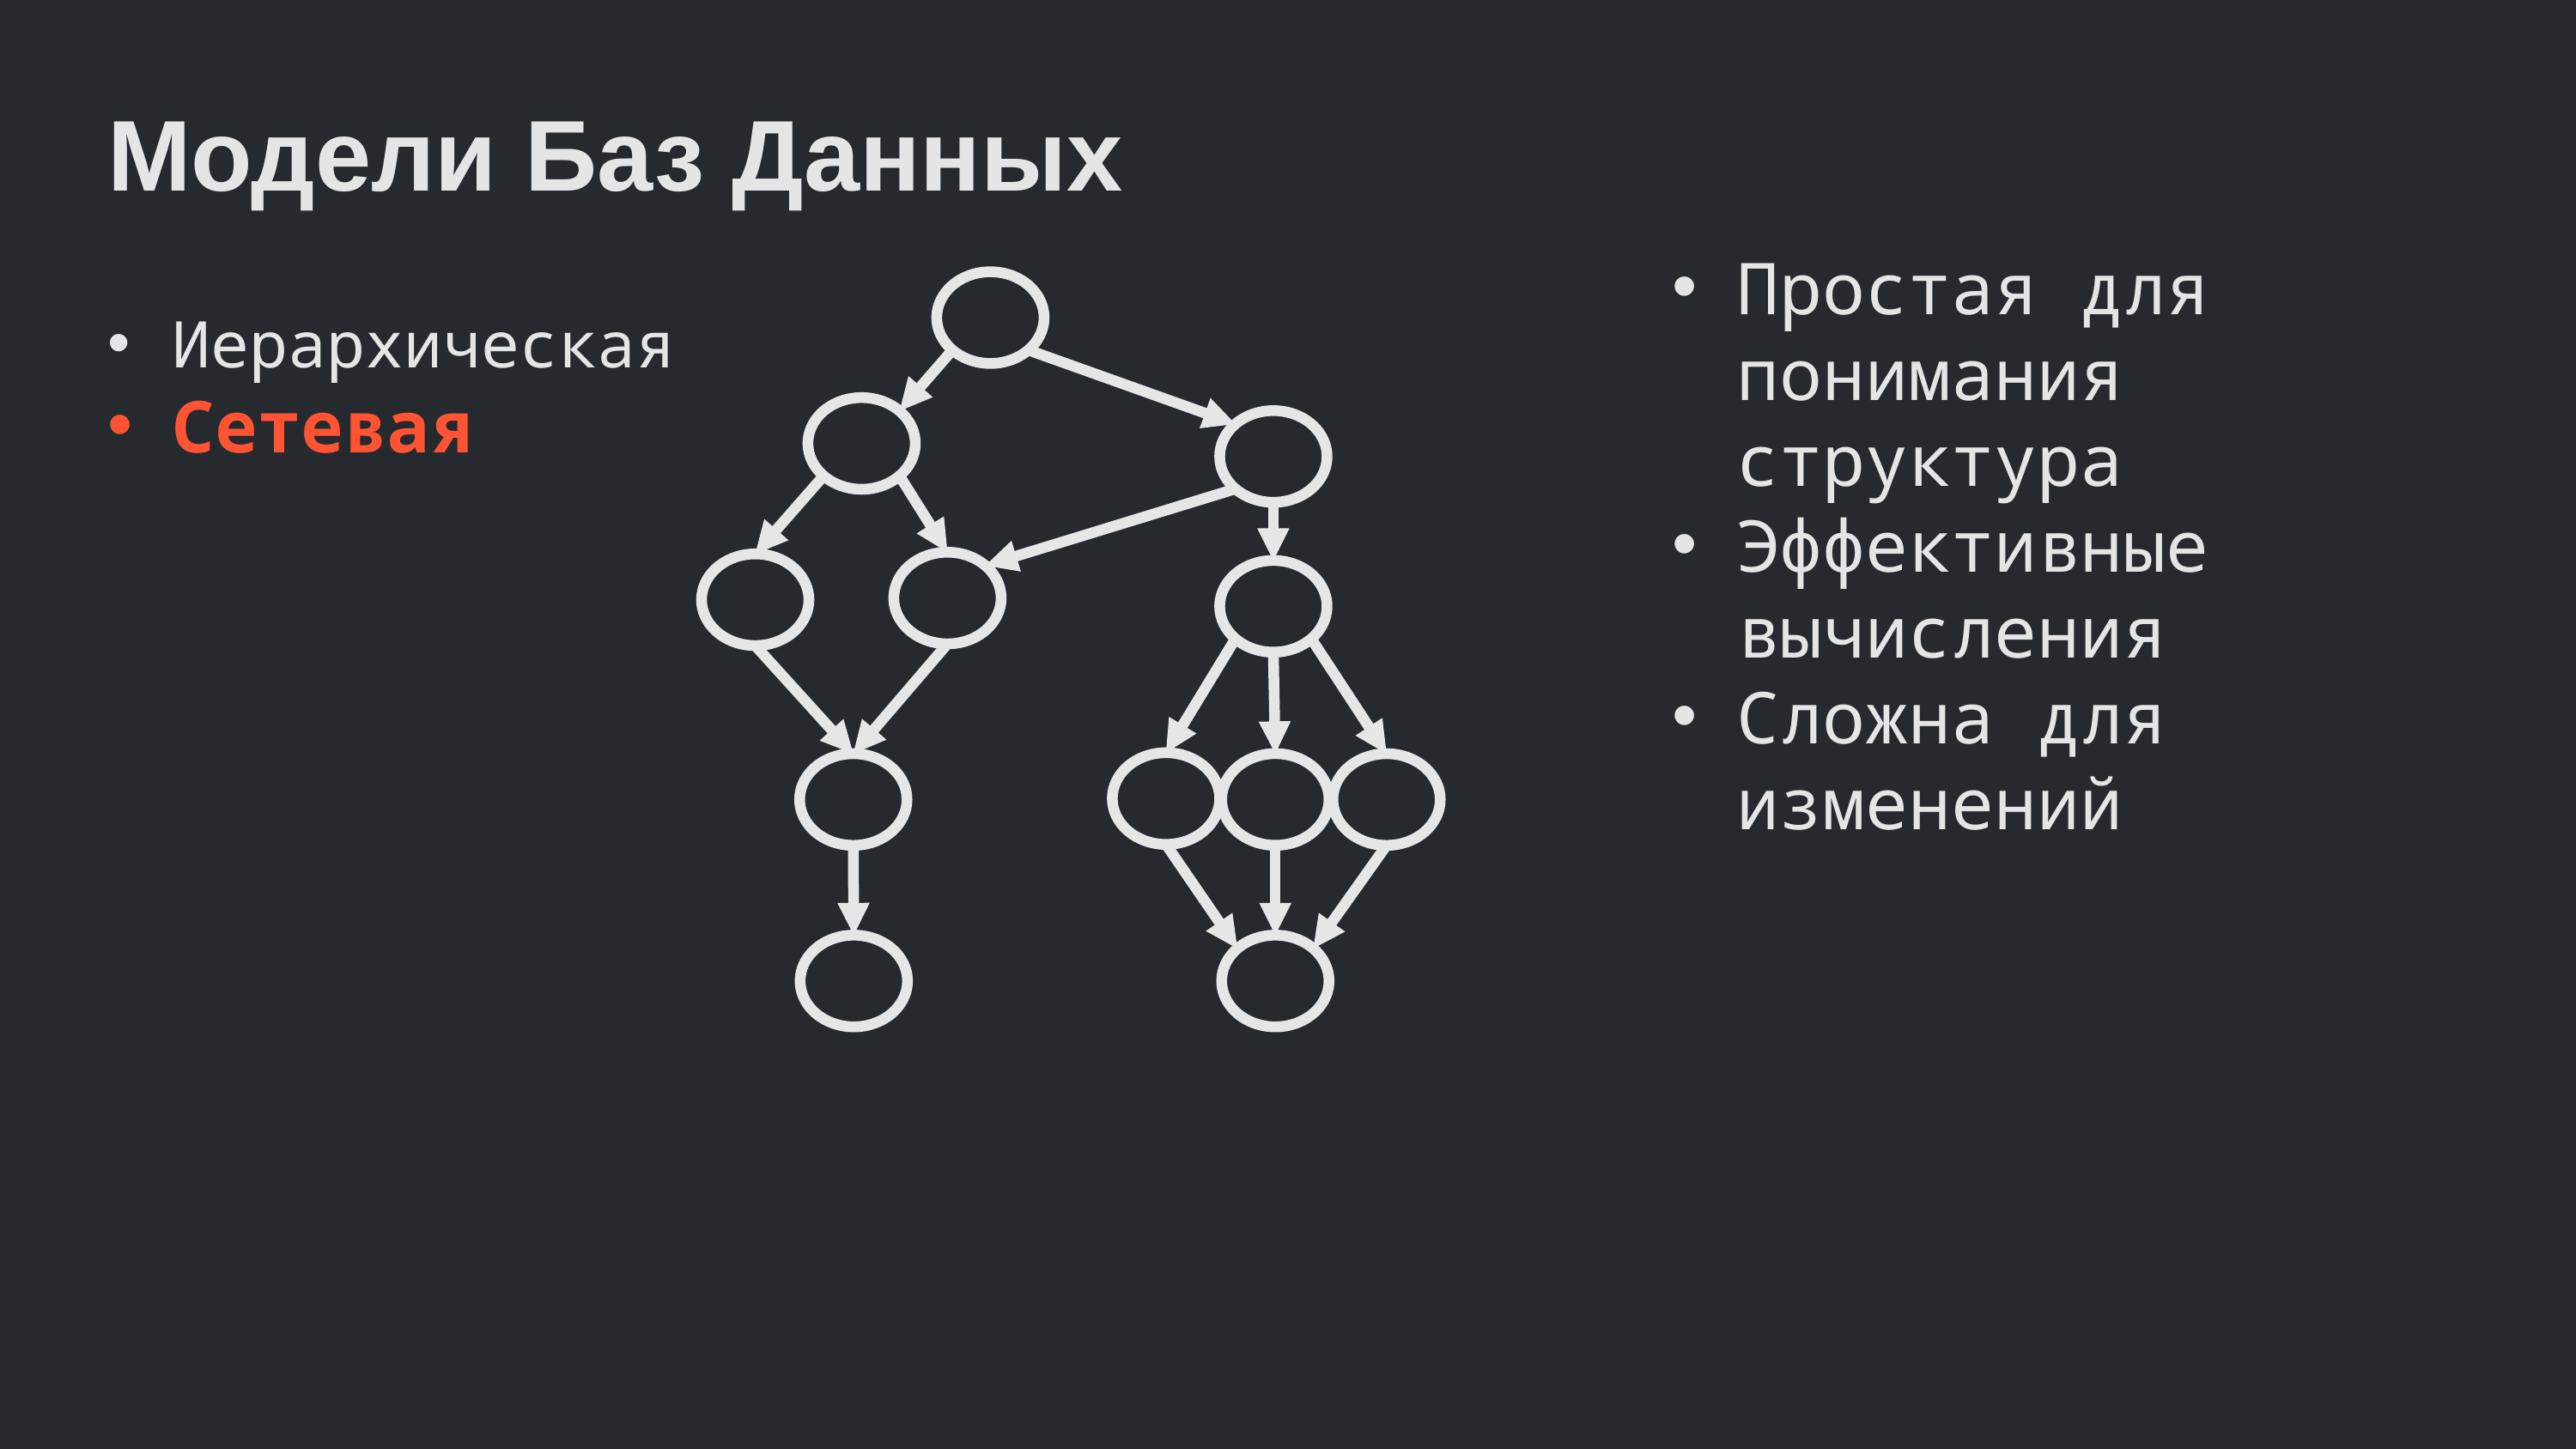

Модели Баз Данных

Простая для понимания структура
Эффективные вычисления
Сложна для изменений

Иерархическая
Сетевая